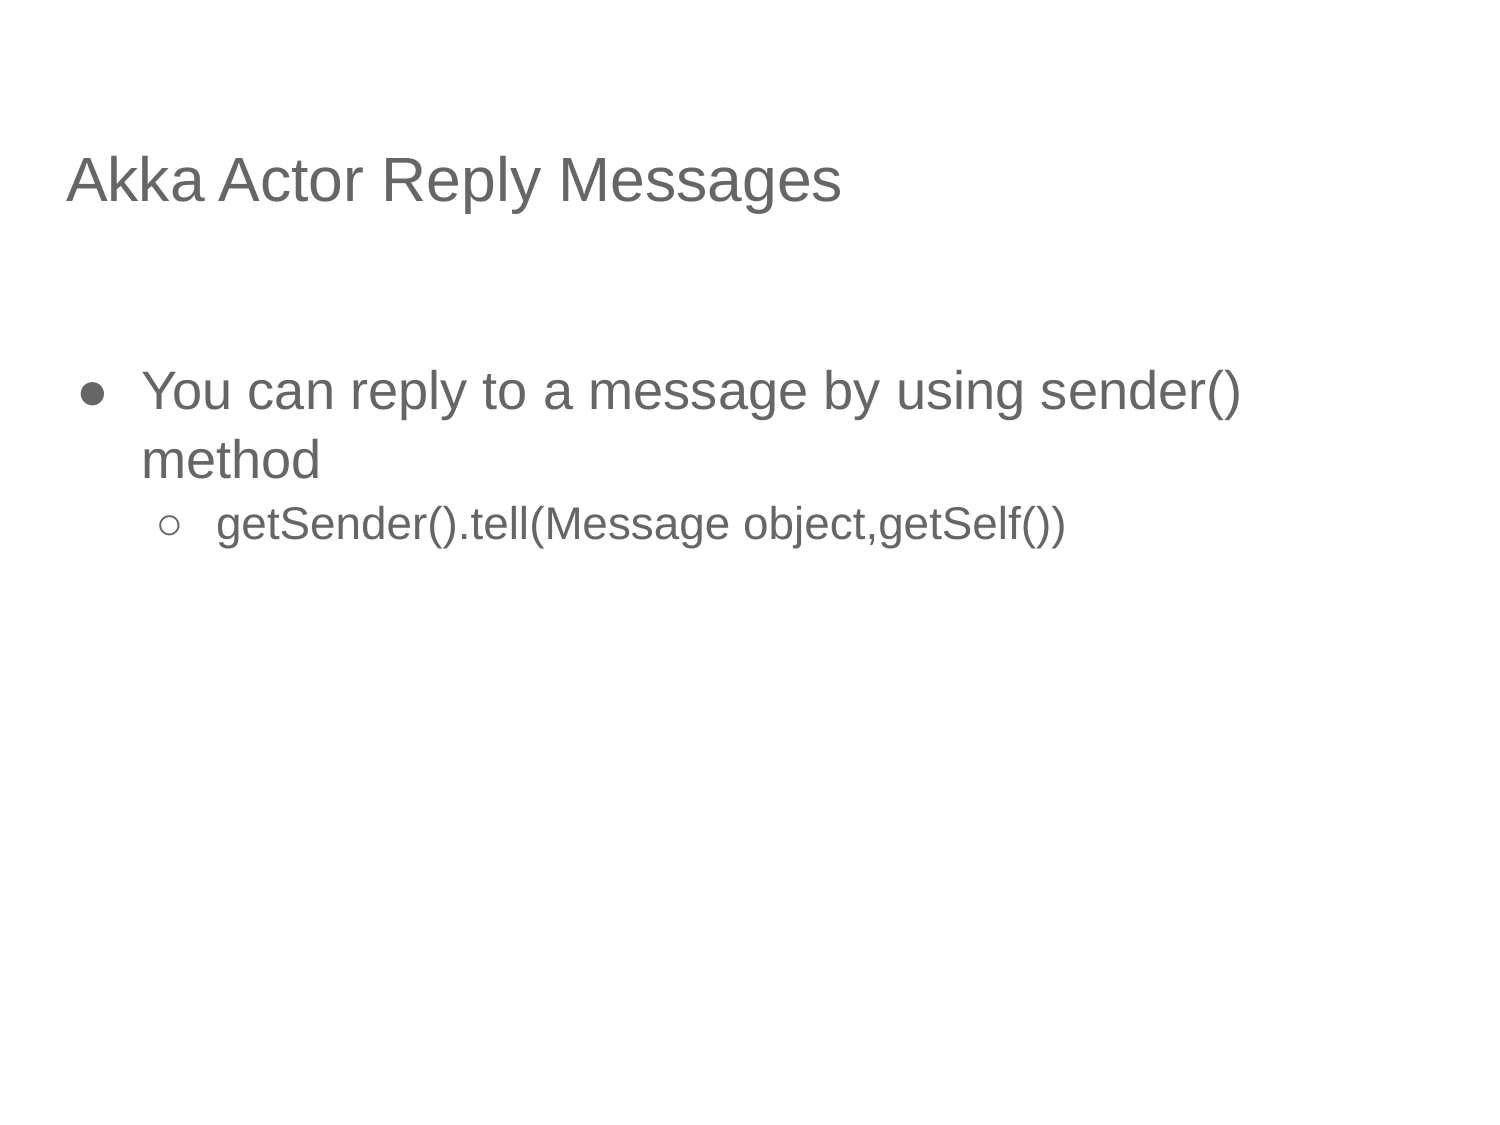

# Akka Actor Reply Messages
You can reply to a message by using sender() method
getSender().tell(Message object,getSelf())